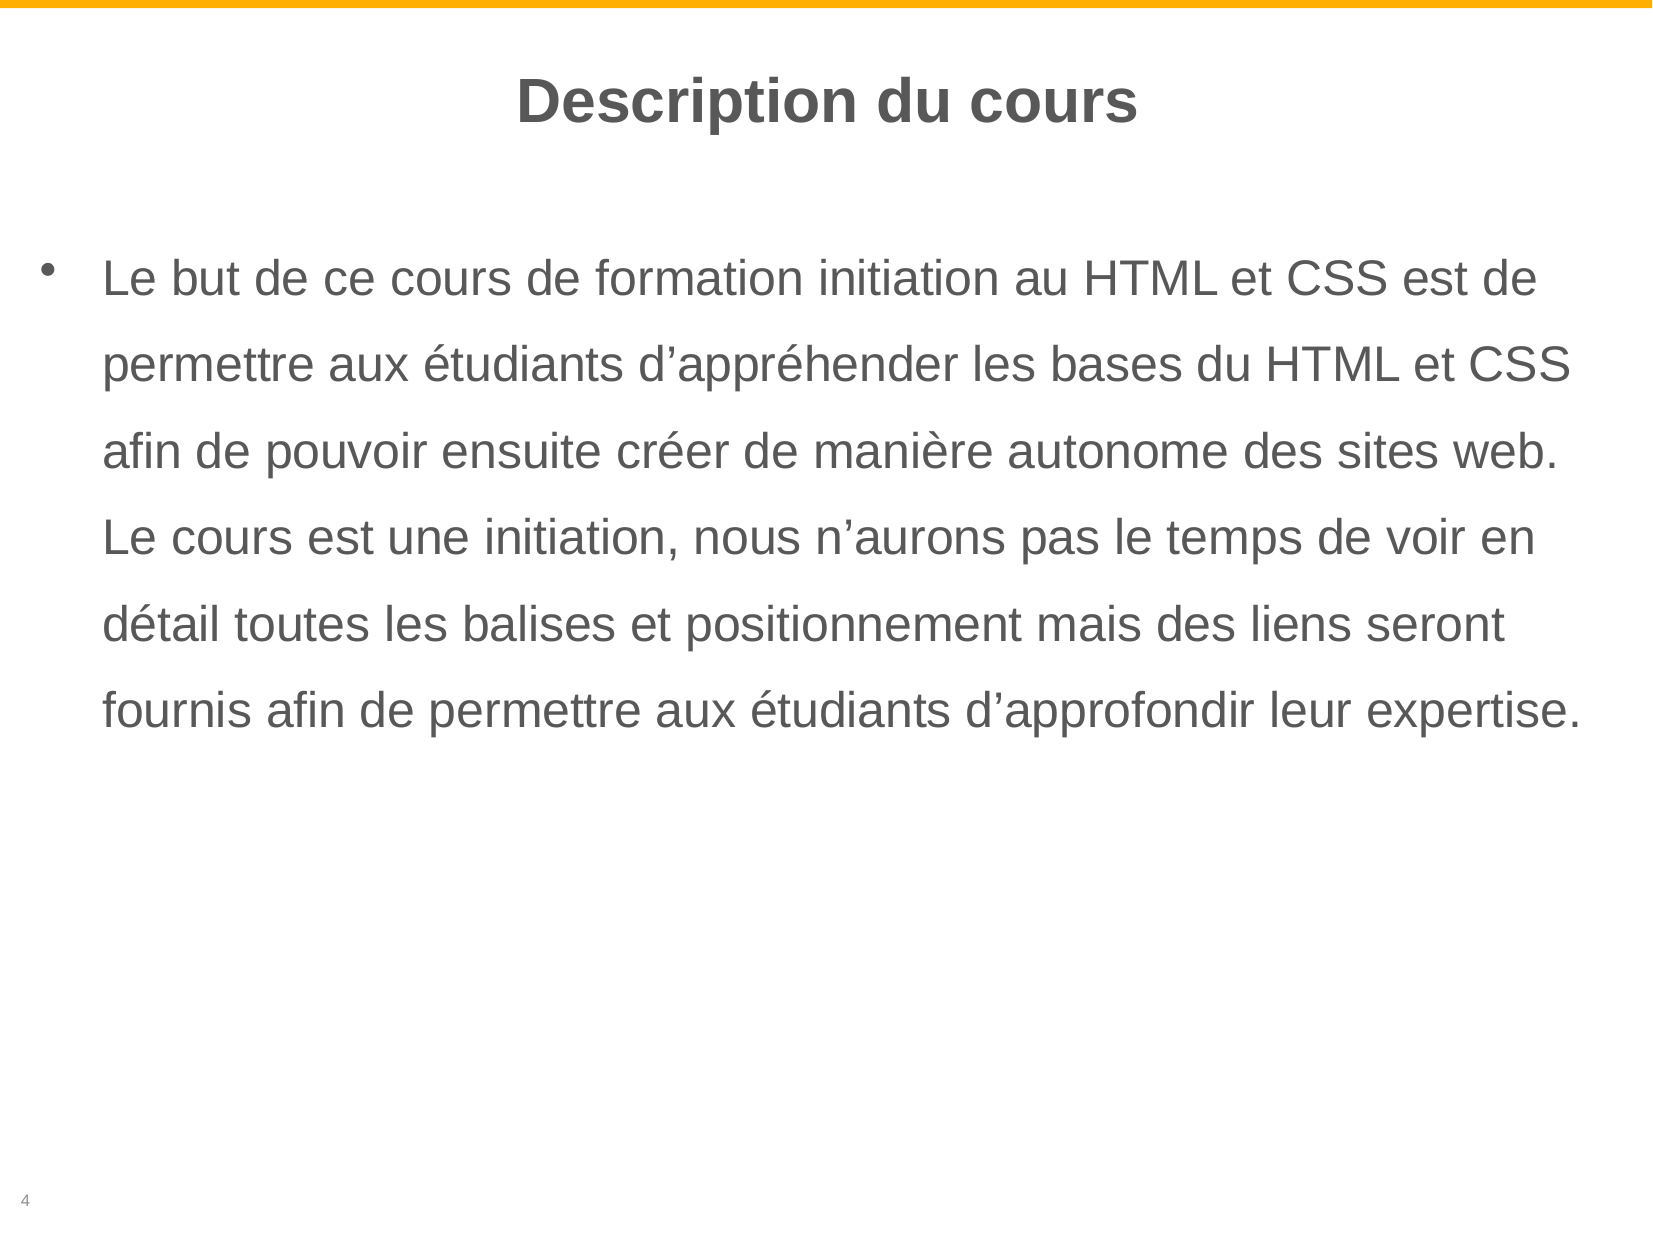

# Description du cours
Le but de ce cours de formation initiation au HTML et CSS est de  permettre aux étudiants d’appréhender les bases du HTML et CSS  afin de pouvoir ensuite créer de manière autonome des sites web.  Le cours est une initiation, nous n’aurons pas le temps de voir en  détail toutes les balises et positionnement mais des liens seront  fournis afin de permettre aux étudiants d’approfondir leur expertise.
4